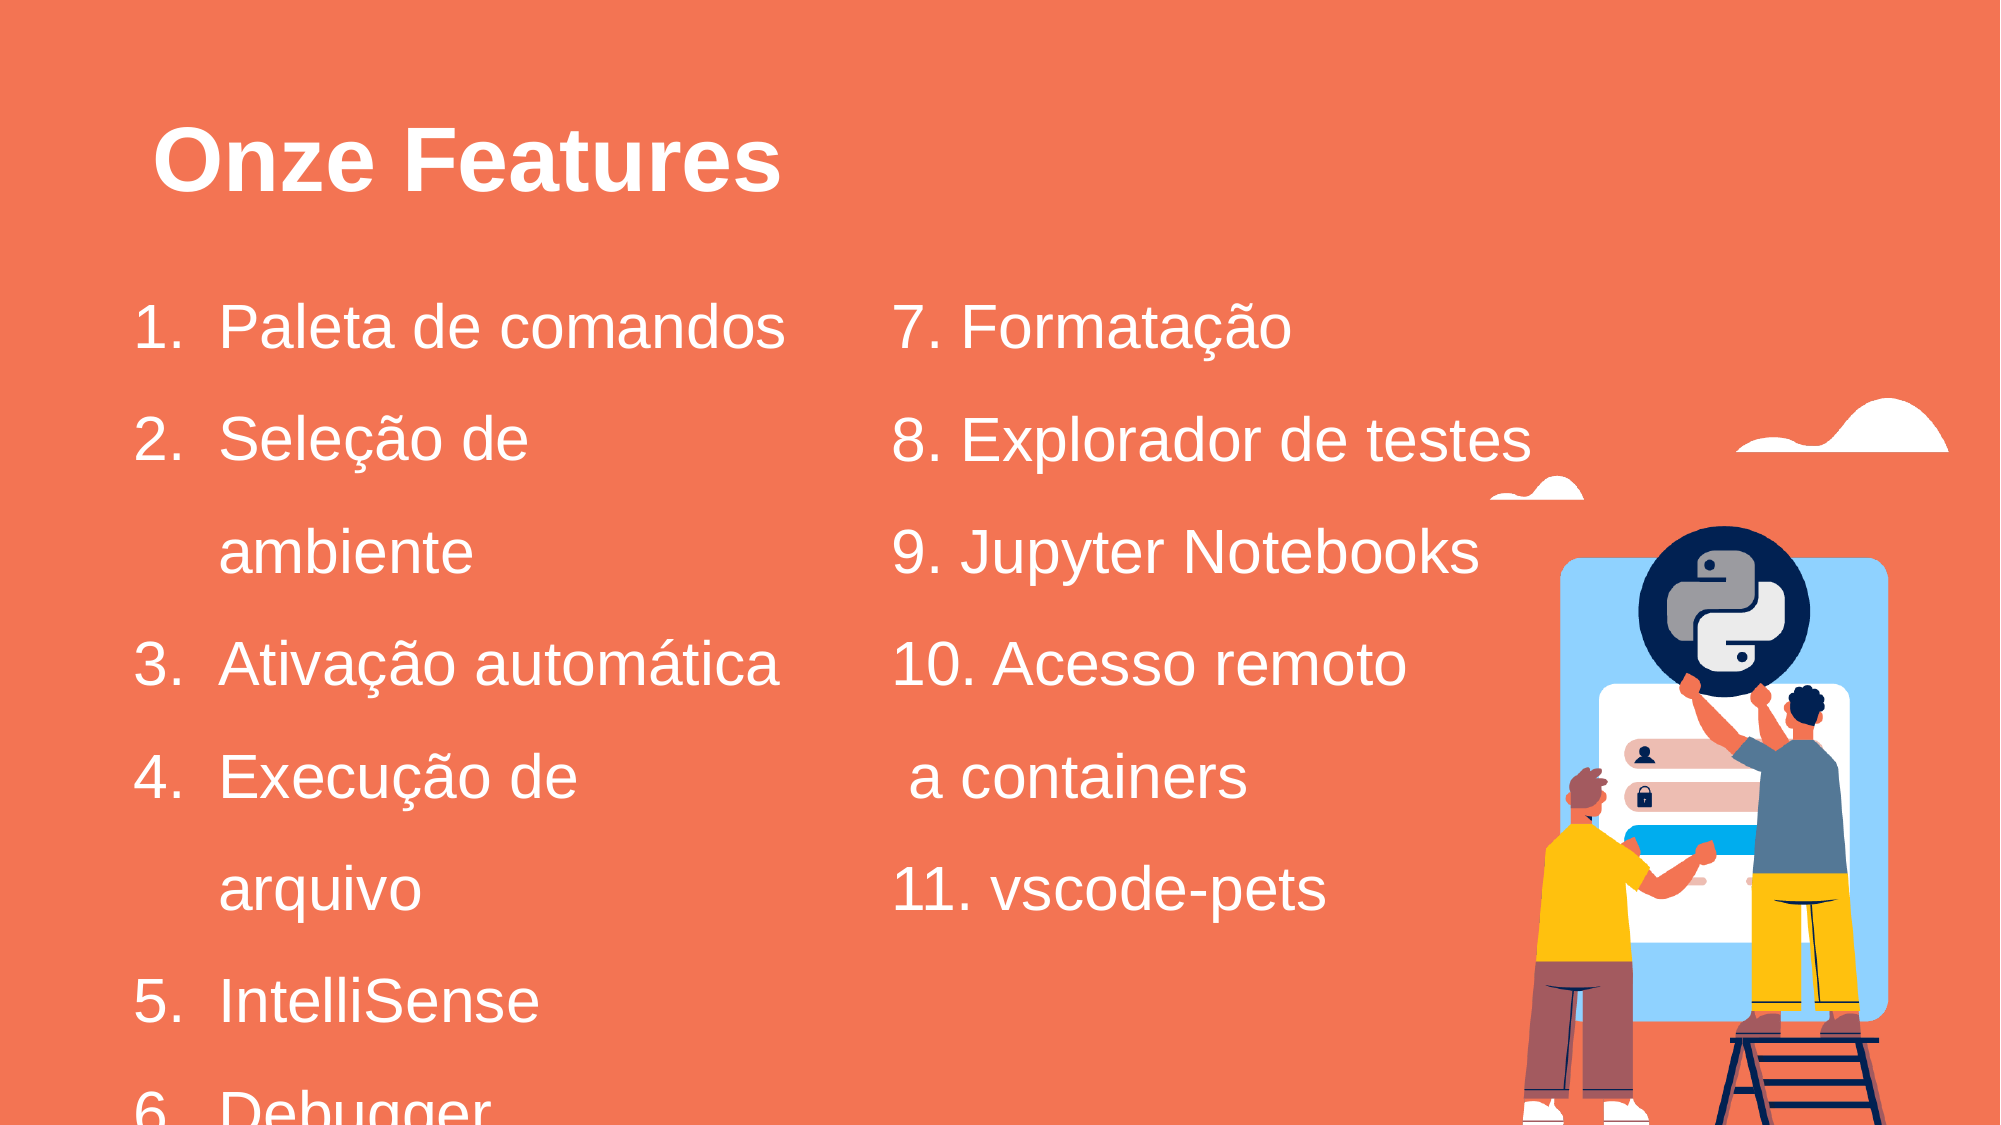

# Onze Features
Paleta de comandos
Seleção de ambiente
Ativação automática
Execução de arquivo
IntelliSense
Debugger

7. Formatação
8. Explorador de testes
9. Jupyter Notebooks
10. Acesso remoto
 a containers
11. vscode-pets